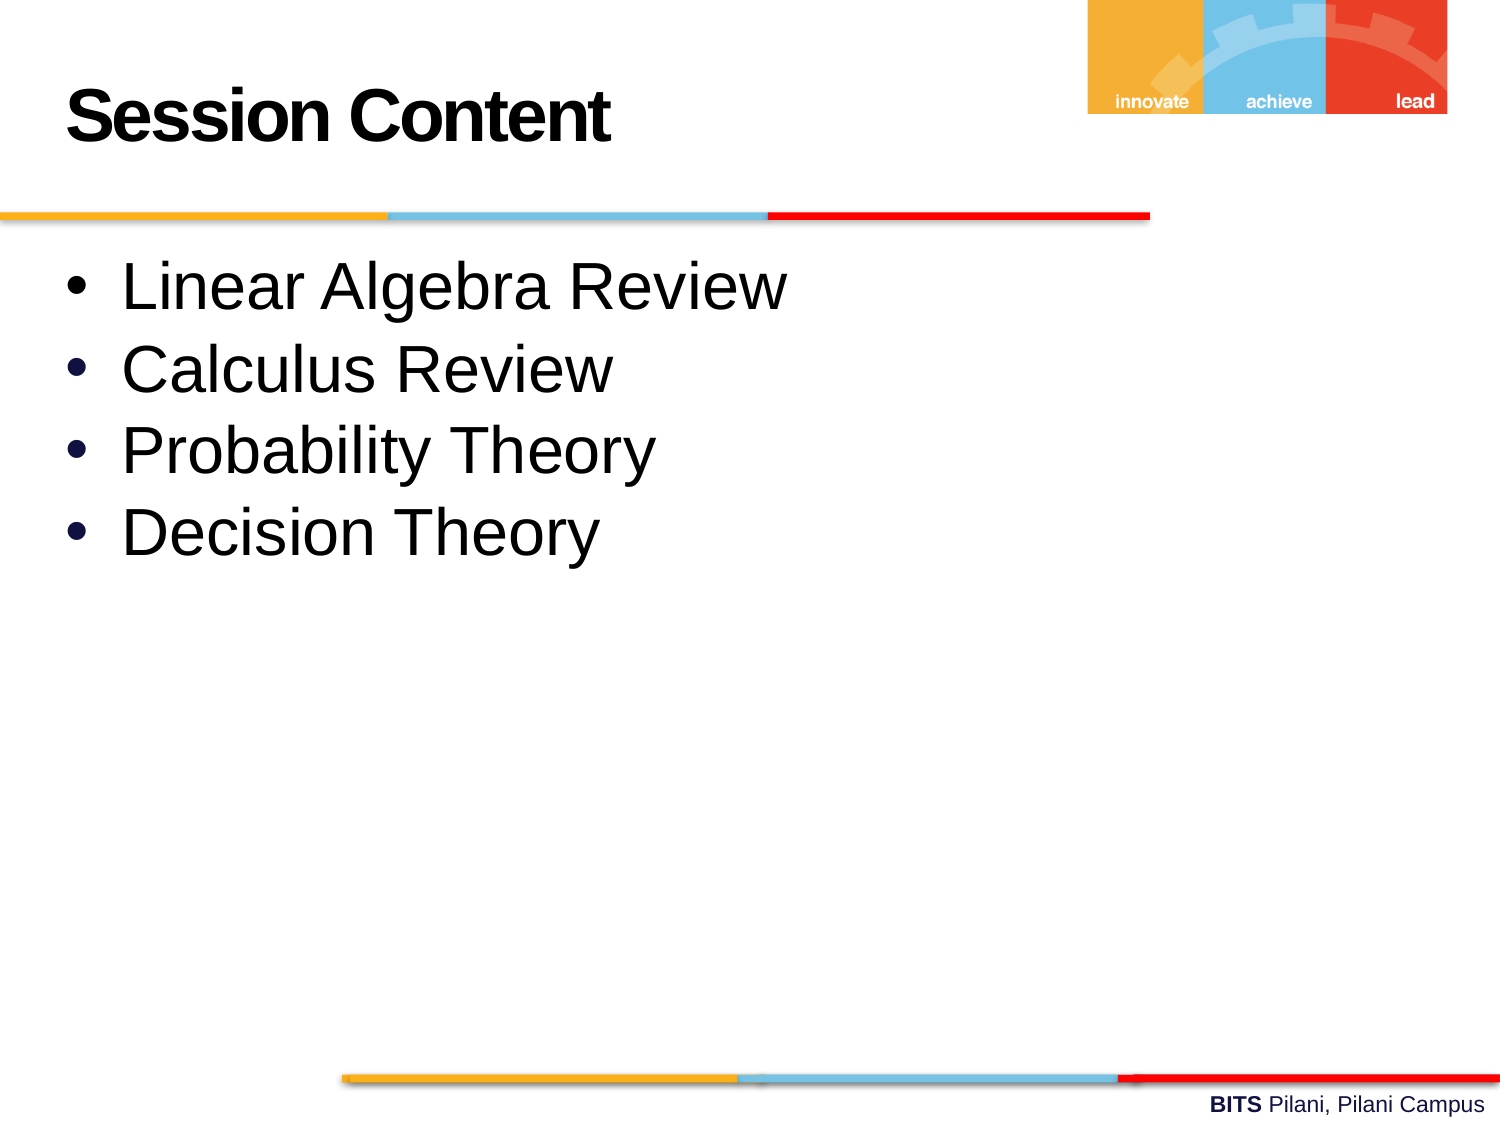

Session Content
Linear Algebra Review
Calculus Review
Probability Theory
Decision Theory